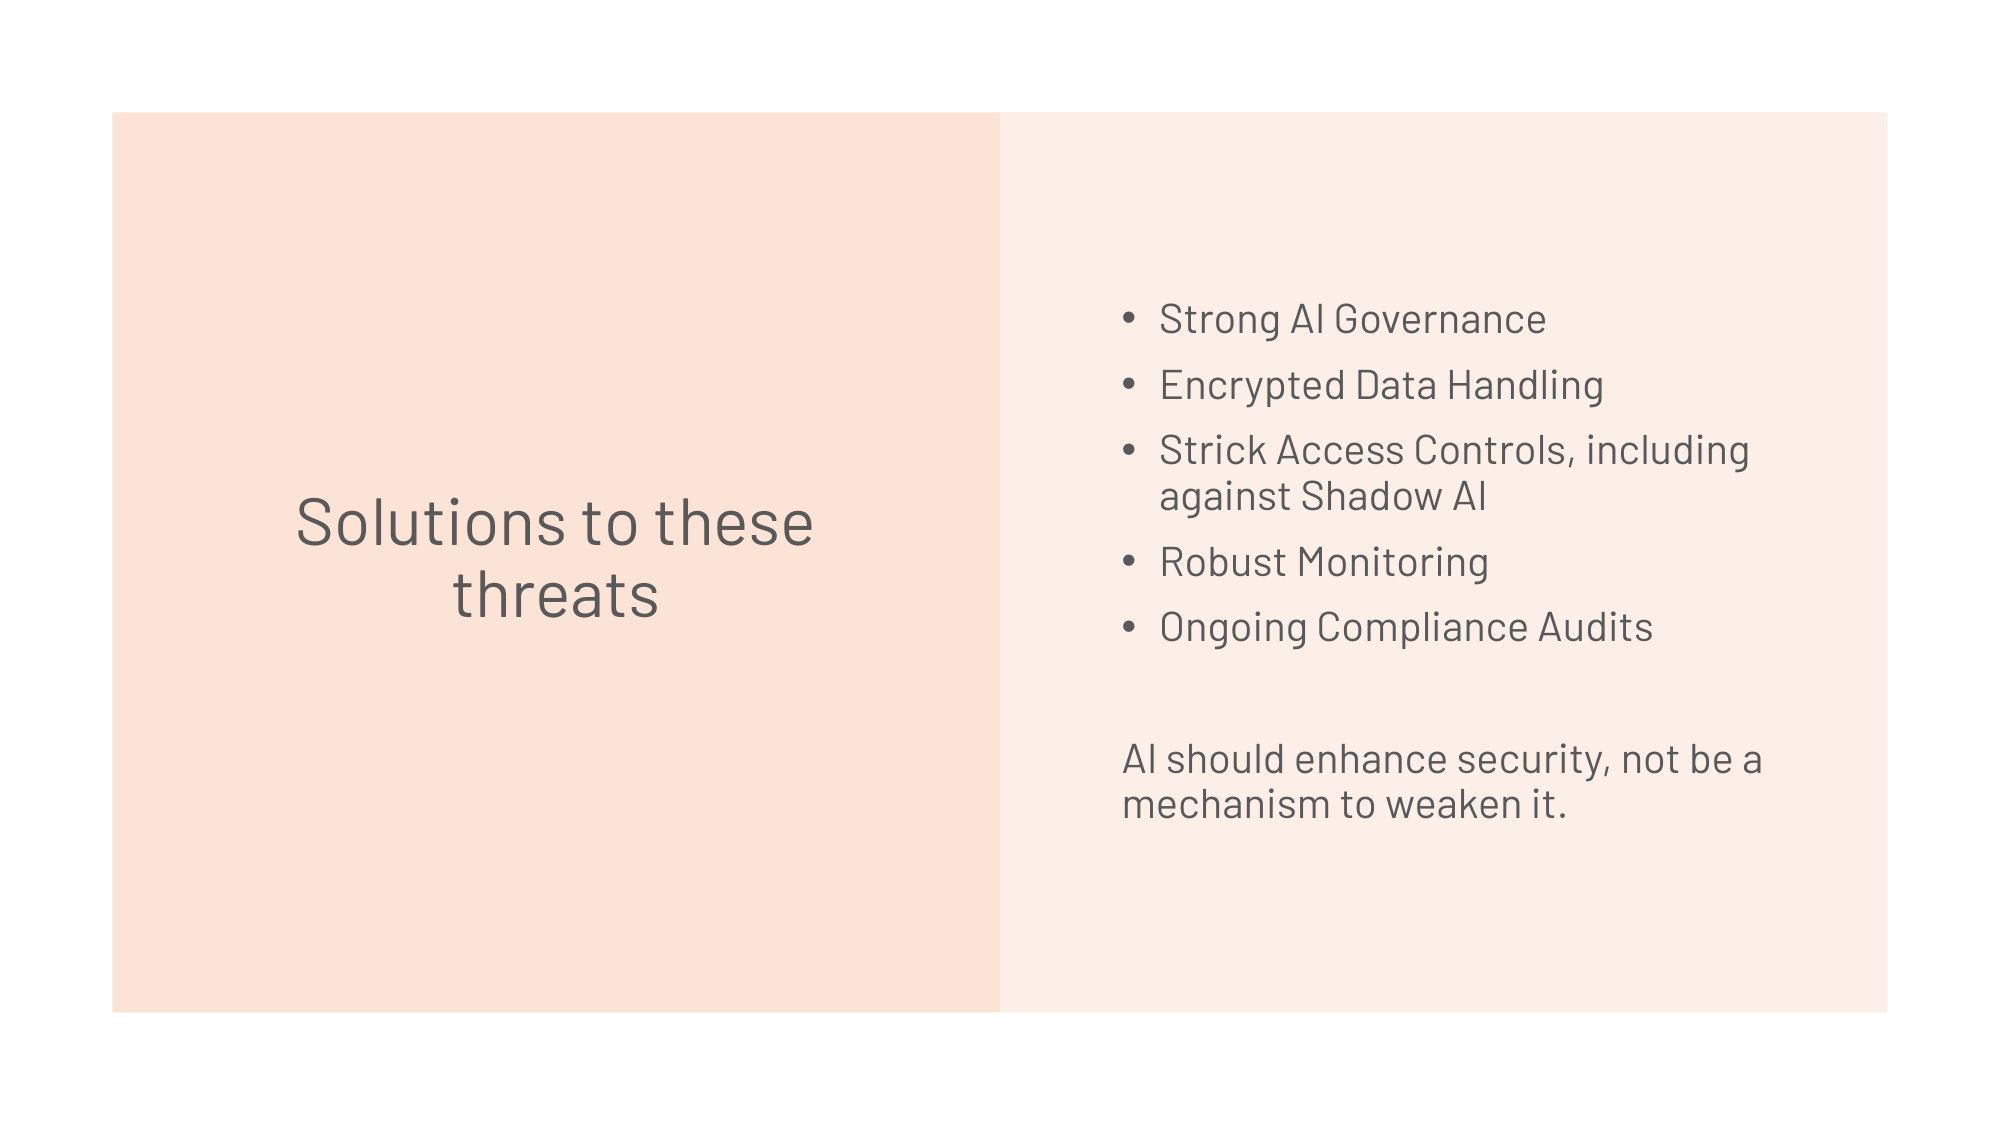

# Solutions to these threats
Strong AI Governance
Encrypted Data Handling
Strick Access Controls, including against Shadow AI
Robust Monitoring
Ongoing Compliance Audits

AI should enhance security, not be a mechanism to weaken it.